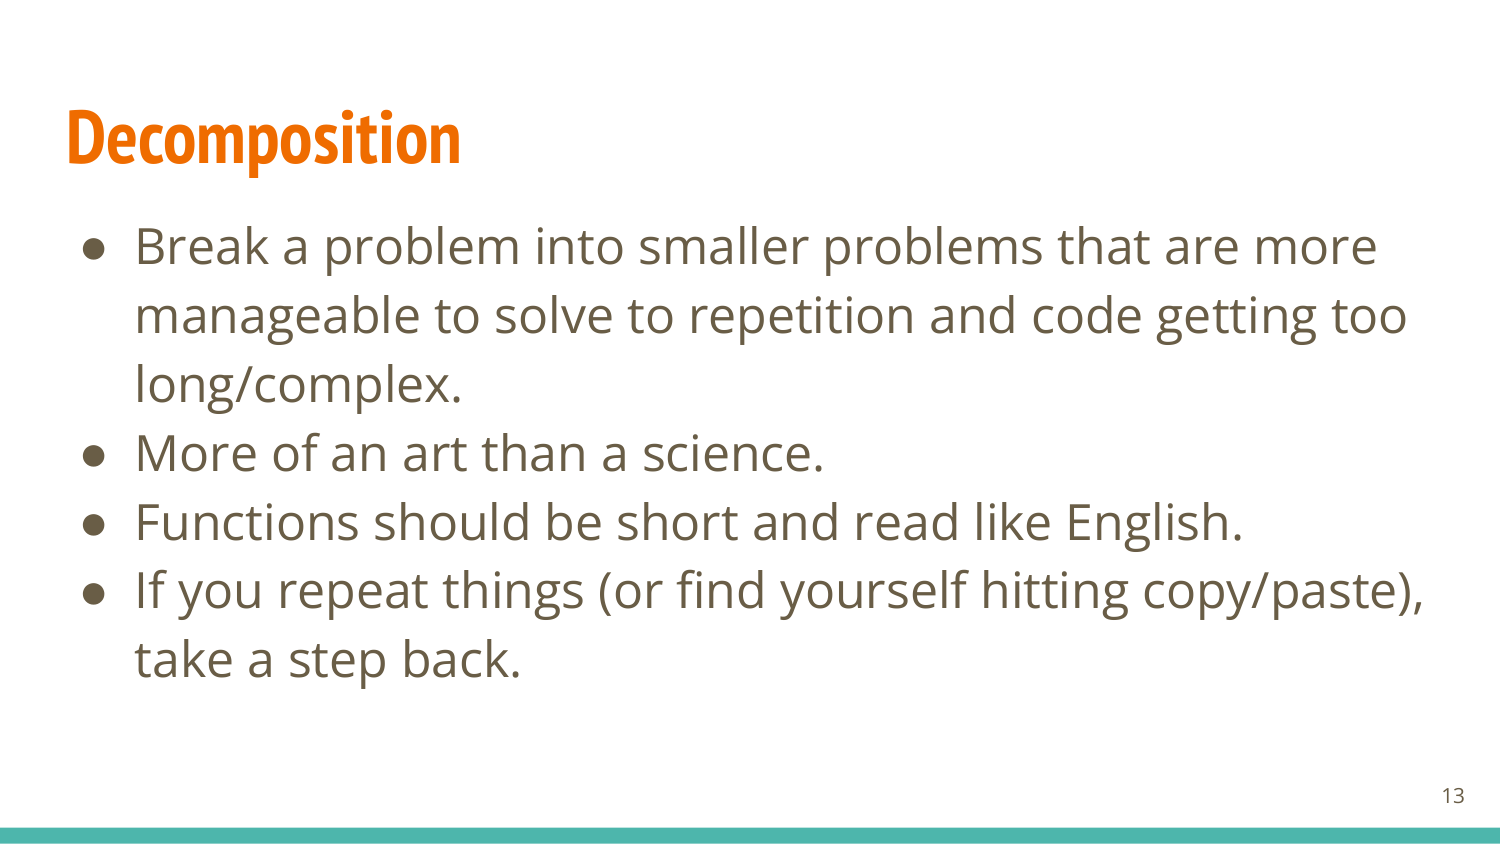

# Decomposition
Break a problem into smaller problems that are more manageable to solve to repetition and code getting too long/complex.
More of an art than a science.
Functions should be short and read like English.
If you repeat things (or find yourself hitting copy/paste), take a step back.

13